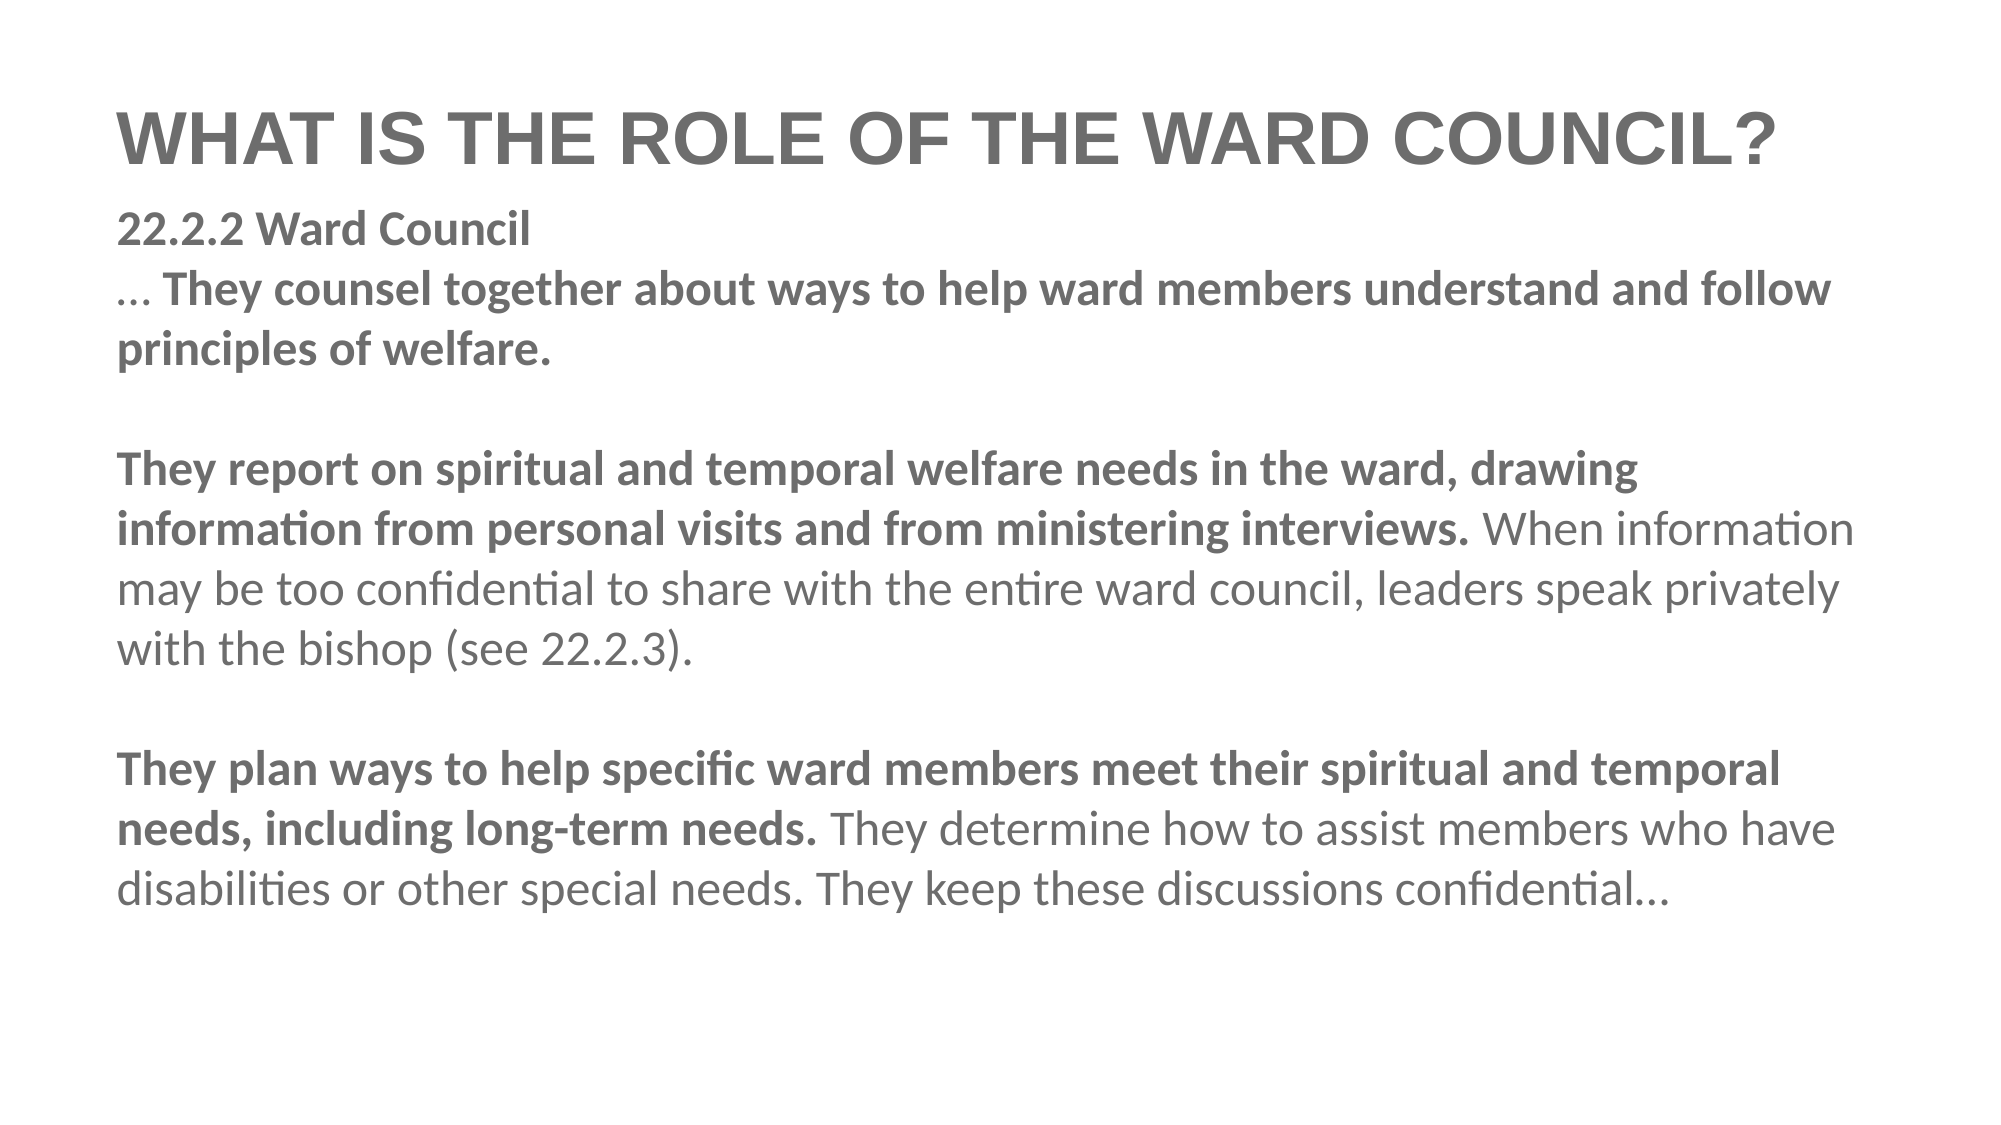

WHAT IS THE ROLE OF THE WARD COUNCIL?
22.2.2 Ward Council
… They counsel together about ways to help ward members understand and follow principles of welfare.

They report on spiritual and temporal welfare needs in the ward, drawing information from personal visits and from ministering interviews. When information may be too confidential to share with the entire ward council, leaders speak privately with the bishop (see 22.2.3).

They plan ways to help specific ward members meet their spiritual and temporal needs, including long-term needs. They determine how to assist members who have disabilities or other special needs. They keep these discussions confidential…